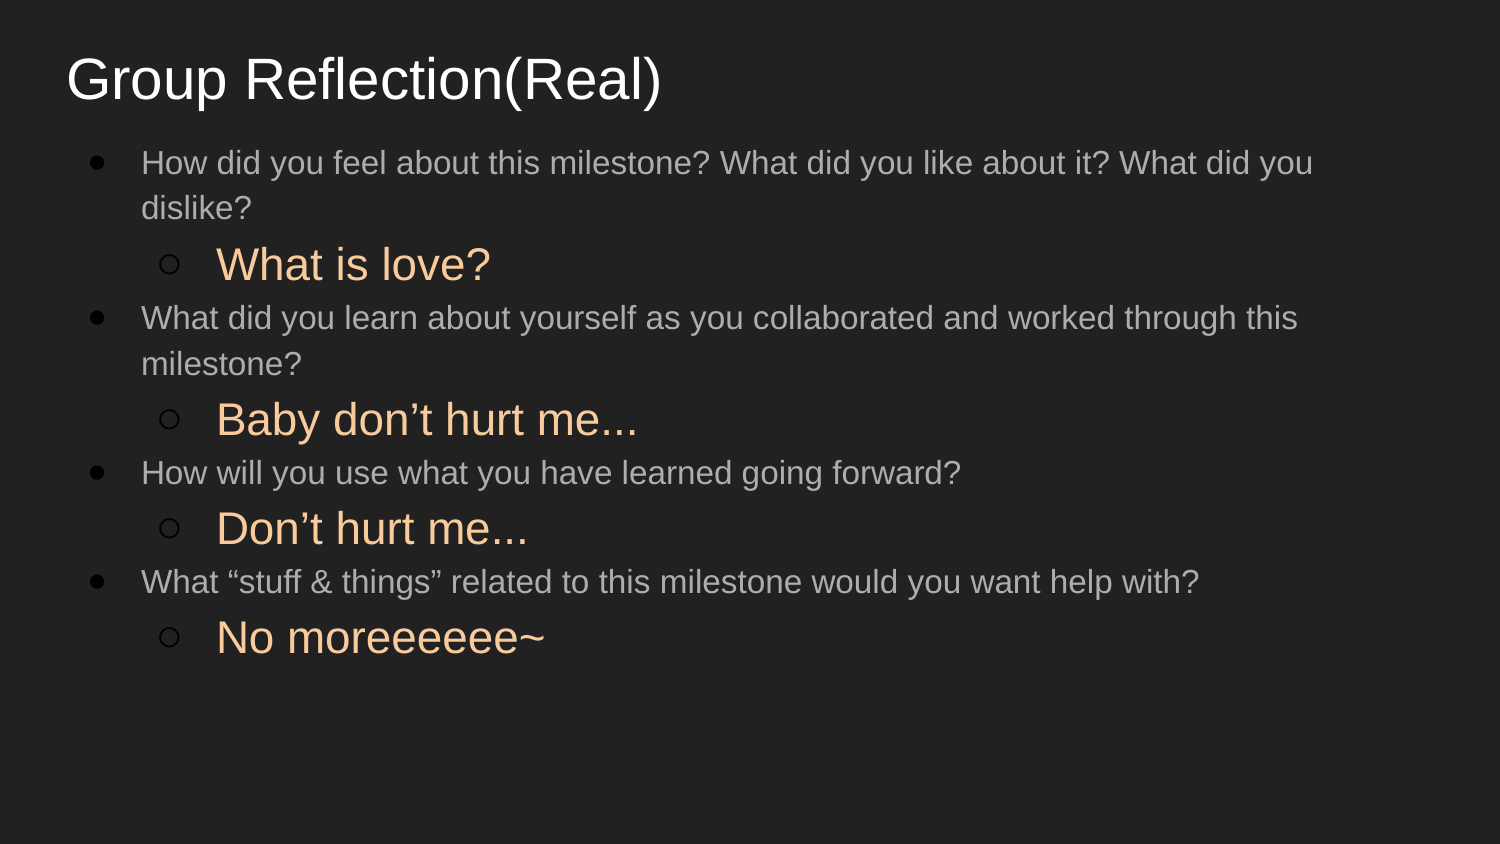

# Group Reflection(Real)
How did you feel about this milestone? What did you like about it? What did you dislike?
What is love?
What did you learn about yourself as you collaborated and worked through this milestone?
Baby don’t hurt me...
How will you use what you have learned going forward?
Don’t hurt me...
What “stuff & things” related to this milestone would you want help with?
No moreeeeee~